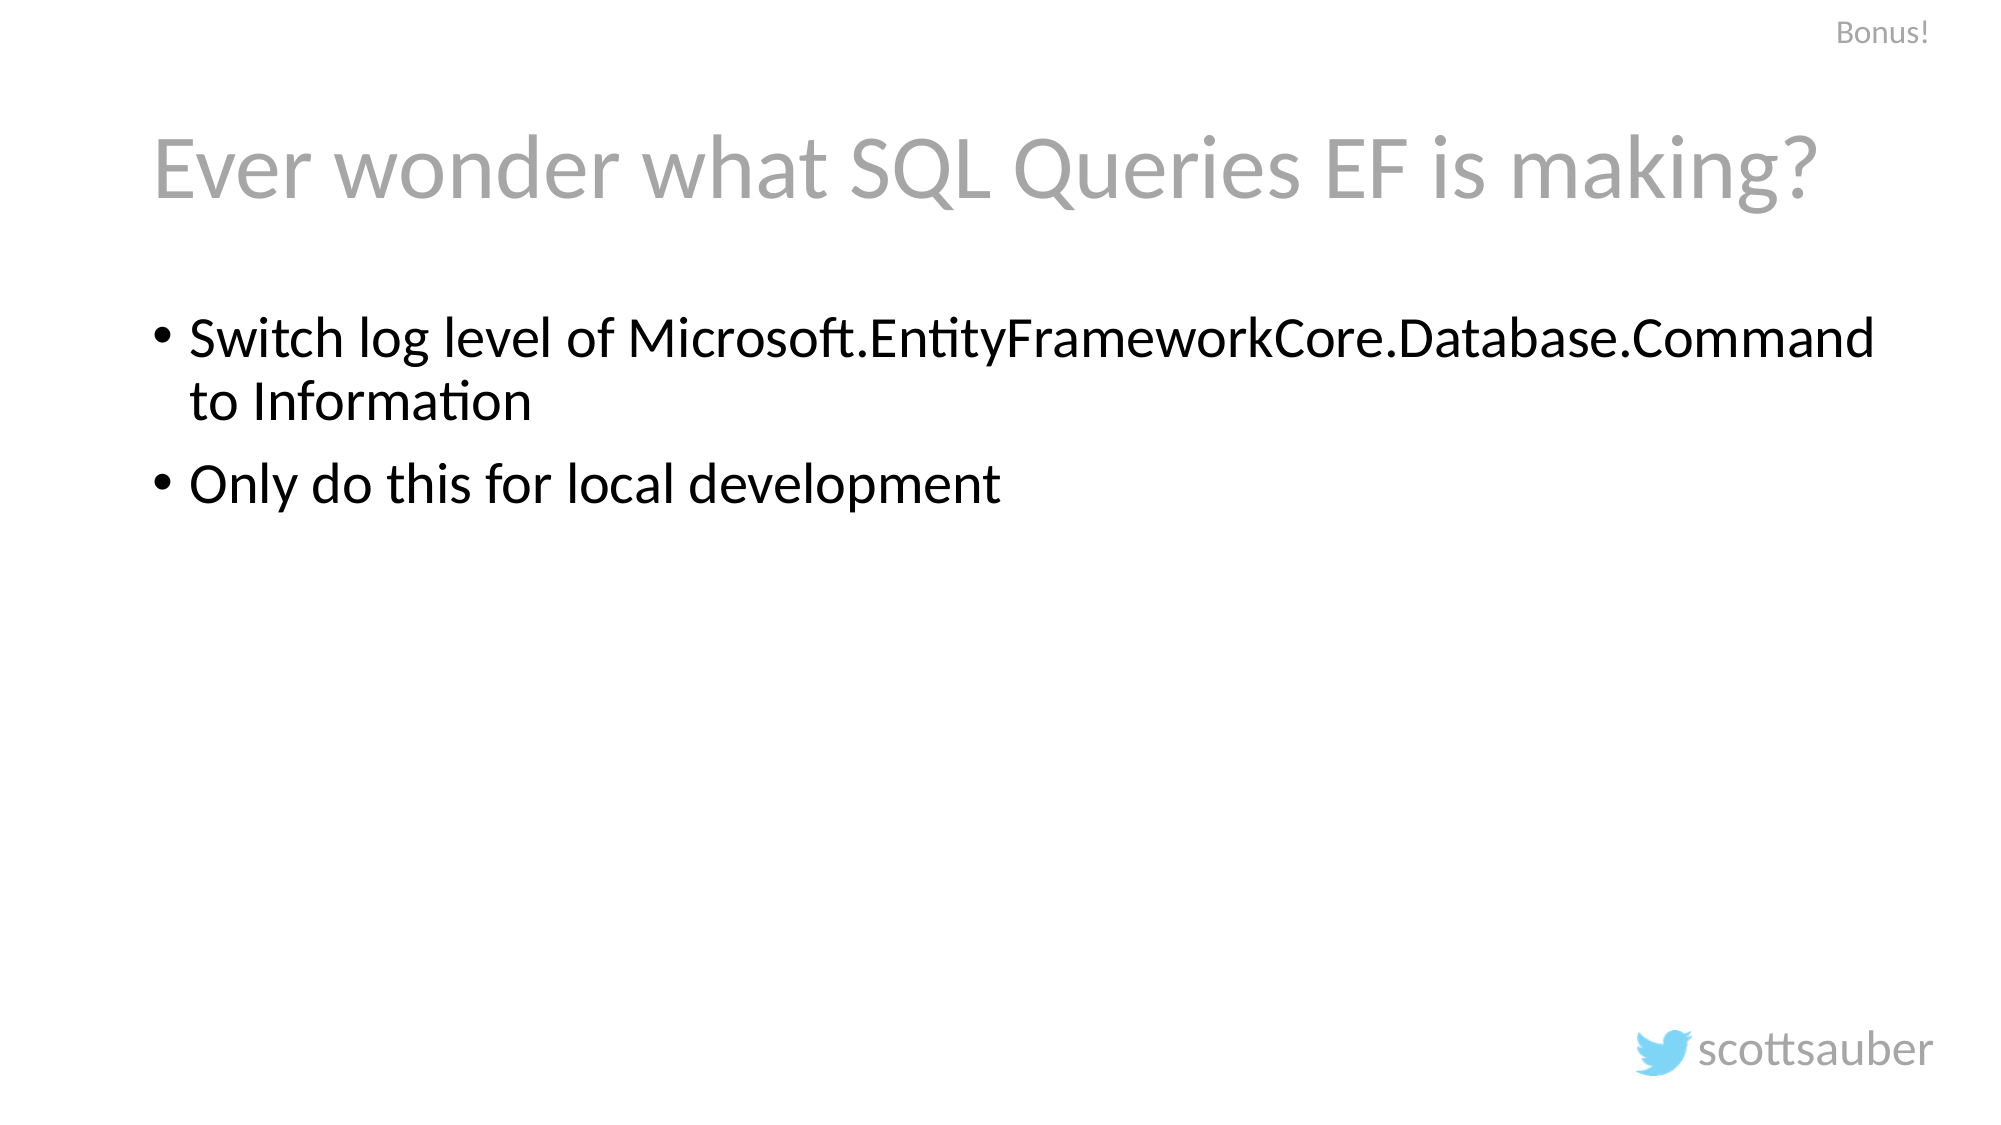

Bonus!
# Ever wonder what SQL Queries EF is making?
Switch log level of Microsoft.EntityFrameworkCore.Database.Command to Information
Only do this for local development
scottsauber